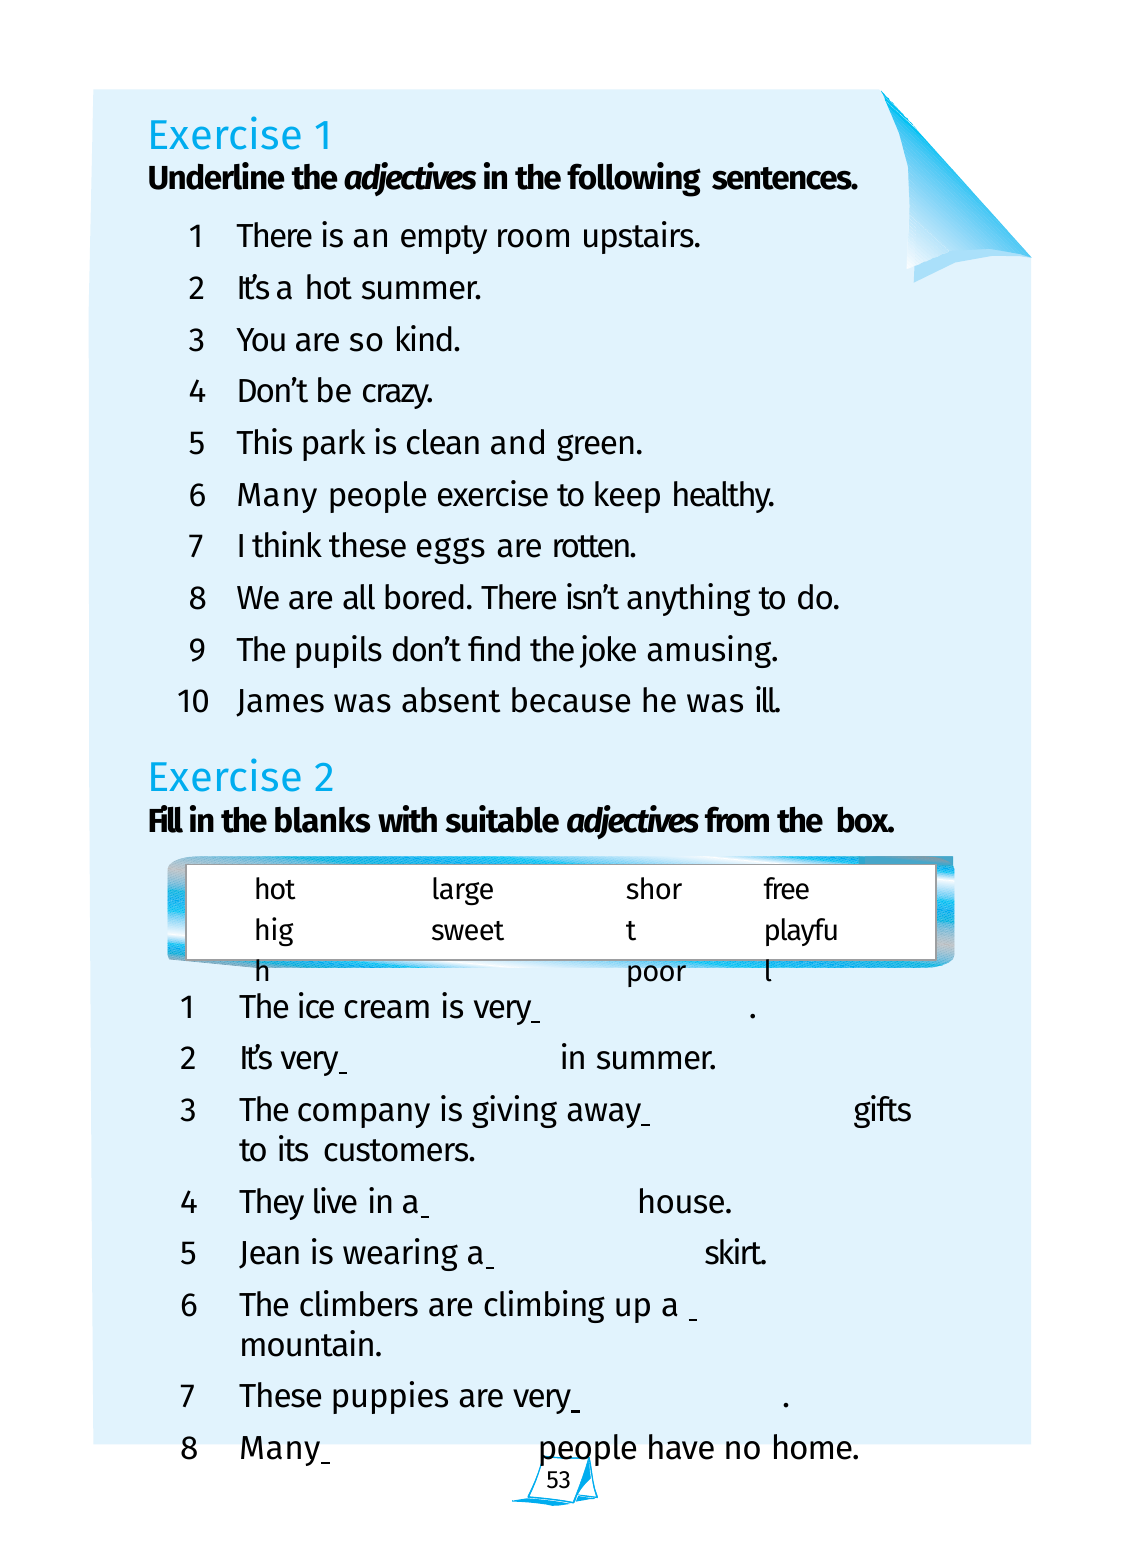

Exercise 1
Underline the adjectives in the following sentences.
There is an empty room upstairs.
It’s a hot summer.
You are so kind.
Don’t be crazy.
This park is clean and green.
Many people exercise to keep healthy.
I think these eggs are rotten.
We are all bored. There isn’t anything to do.
The pupils don’t find the joke amusing.
James was absent because he was ill.
Exercise 2
Fill in the blanks with suitable adjectives from the box.

hot  high
large  sweet
short  poor
free  playful
The ice cream is very 	.
It’s very 	in summer.
The company is giving away 	gifts to its  customers.
They live in a 	house.
Jean is wearing a 	skirt.
The climbers are climbing up a  	 mountain.
These puppies are very 	.
Many 	people have no home.
53